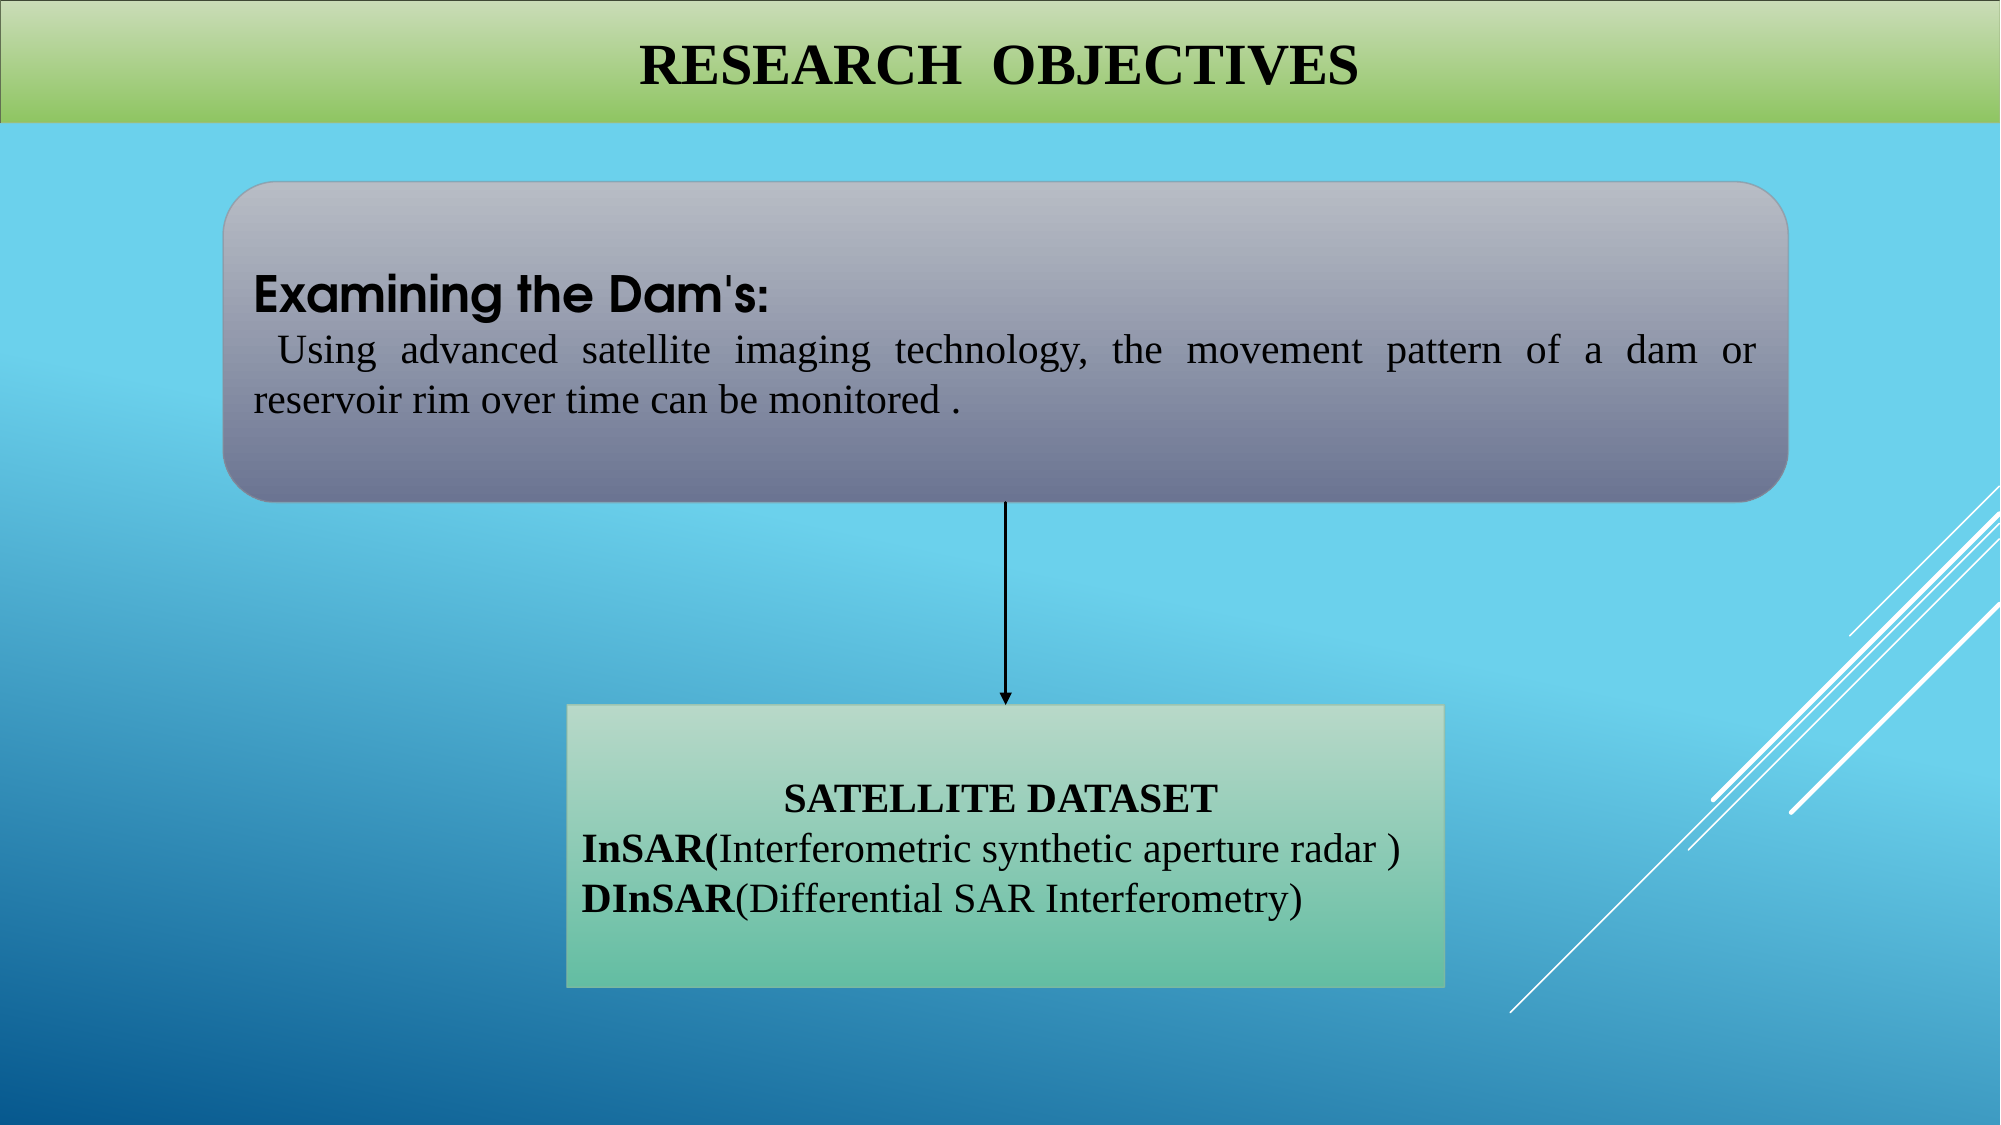

RESEARCH  OBJECTIVES
Examining the Dam's:
 Using advanced satellite imaging technology, the movement pattern of a dam or reservoir rim over time can be monitored .
SATELLITE DATASET
InSAR(Interferometric synthetic aperture radar )
DInSAR(Differential SAR Interferometry)